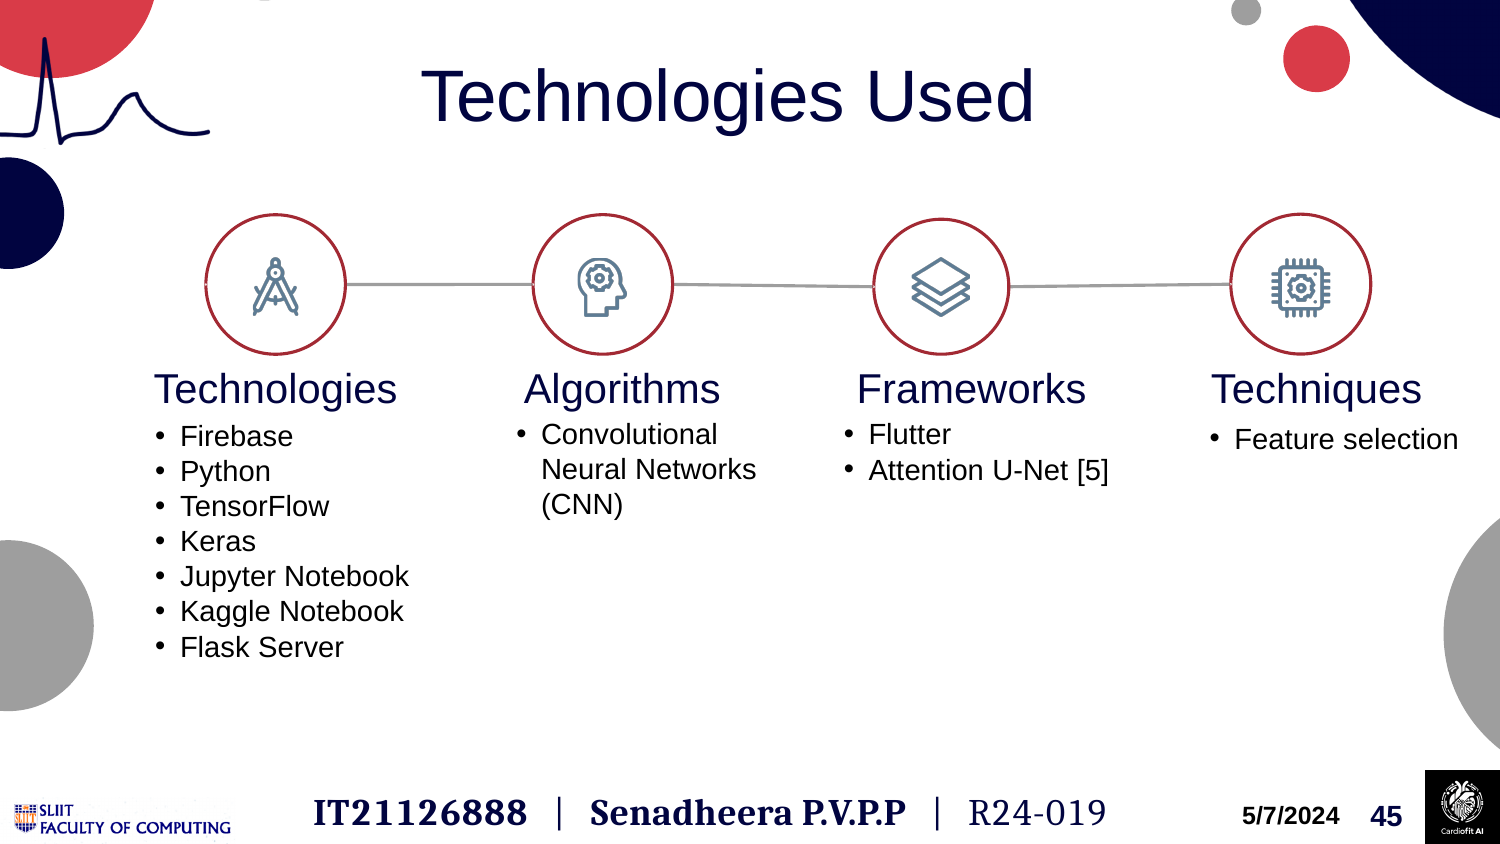

Technologies Used

Technologies
Algorithms
Frameworks
Techniques
Convolutional Neural Networks (CNN)

Flutter
Attention U-Net [5]

Firebase
Python
TensorFlow
Keras
Jupyter Notebook
Kaggle Notebook
Flask Server

Feature selection

IT21126888   |   Senadheera P.V.P.P   |   R24-019